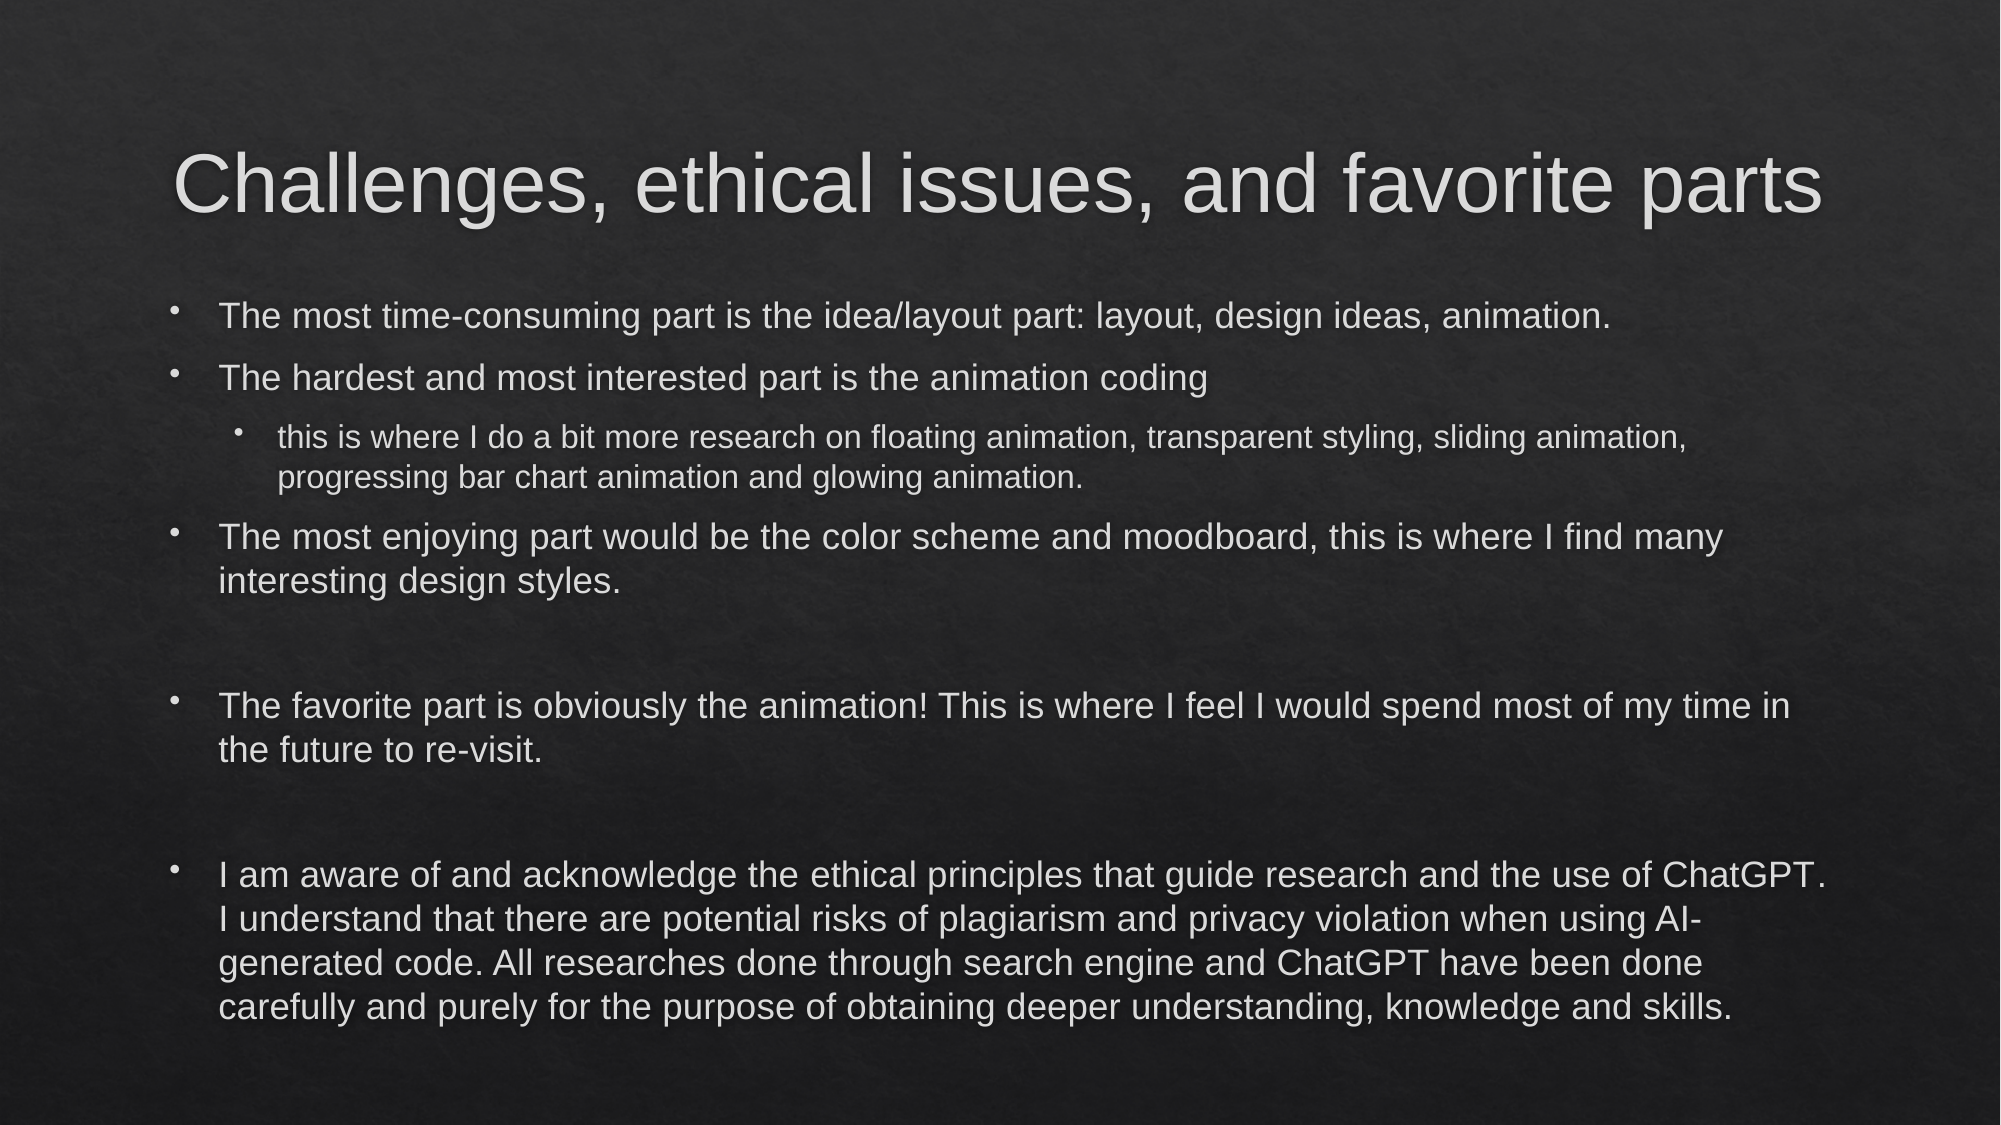

# Challenges, ethical issues, and favorite parts
The most time-consuming part is the idea/layout part: layout, design ideas, animation.
The hardest and most interested part is the animation coding
this is where I do a bit more research on floating animation, transparent styling, sliding animation, progressing bar chart animation and glowing animation.
The most enjoying part would be the color scheme and moodboard, this is where I find many interesting design styles.

The favorite part is obviously the animation! This is where I feel I would spend most of my time in the future to re-visit.

I am aware of and acknowledge the ethical principles that guide research and the use of ChatGPT. I understand that there are potential risks of plagiarism and privacy violation when using AI-generated code. All researches done through search engine and ChatGPT have been done carefully and purely for the purpose of obtaining deeper understanding, knowledge and skills.